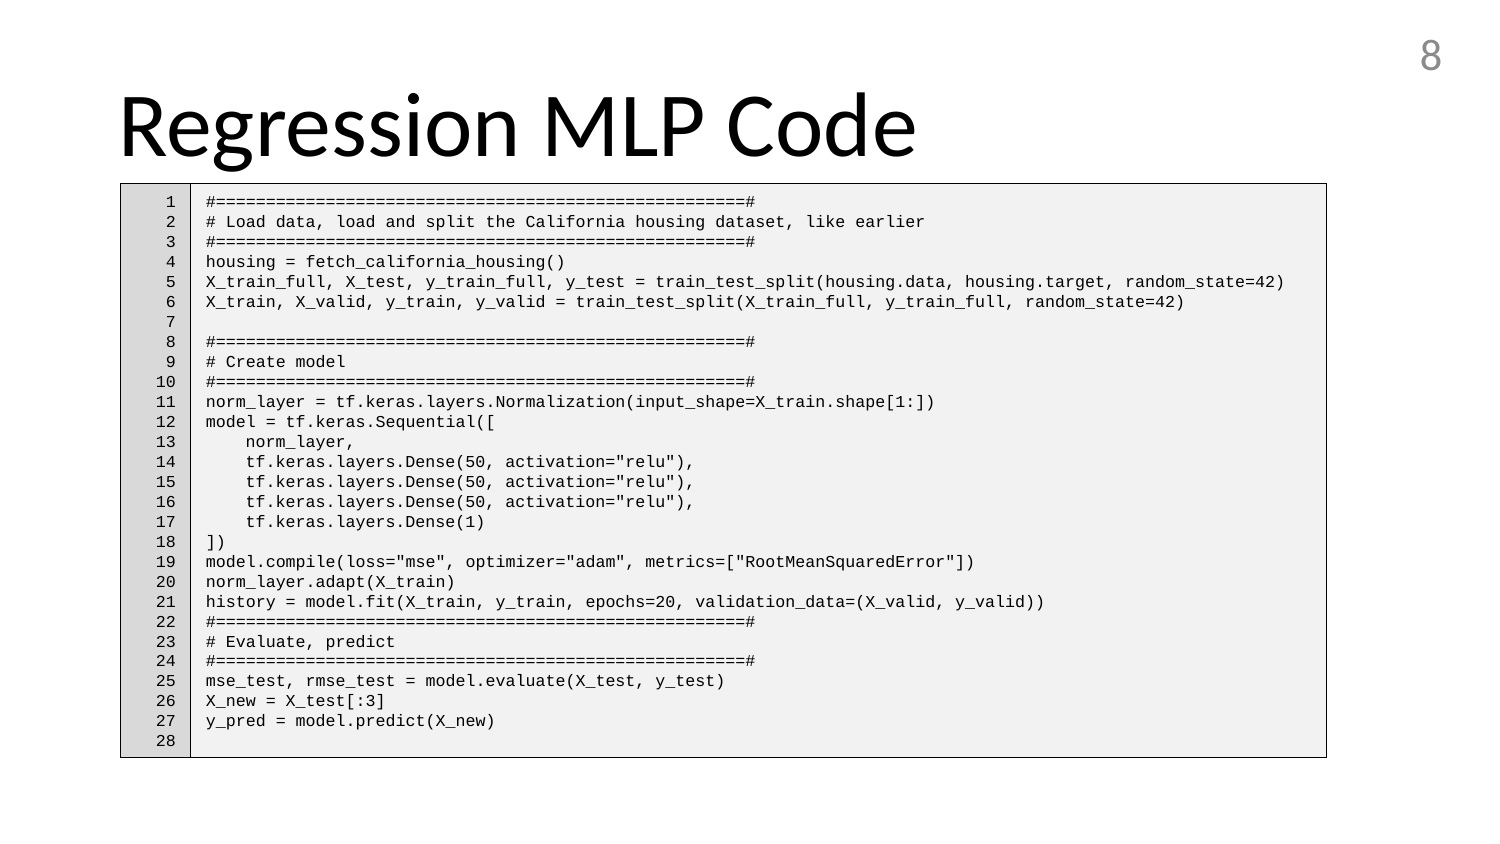

8
# Regression MLP Code
1
2
3
4
5
6
7
8
9
10
11
12
13
14
15
16
17
18
19
20
21
22
23
24
25
26
27
28
#=====================================================#
# Load data, load and split the California housing dataset, like earlier
#=====================================================#
housing = fetch_california_housing()
X_train_full, X_test, y_train_full, y_test = train_test_split(housing.data, housing.target, random_state=42)
X_train, X_valid, y_train, y_valid = train_test_split(X_train_full, y_train_full, random_state=42)

#=====================================================#
# Create model
#=====================================================#
norm_layer = tf.keras.layers.Normalization(input_shape=X_train.shape[1:])
model = tf.keras.Sequential([
    norm_layer,
    tf.keras.layers.Dense(50, activation="relu"),
    tf.keras.layers.Dense(50, activation="relu"),
    tf.keras.layers.Dense(50, activation="relu"),
    tf.keras.layers.Dense(1)
])
model.compile(loss="mse", optimizer="adam", metrics=["RootMeanSquaredError"])
norm_layer.adapt(X_train)
history = model.fit(X_train, y_train, epochs=20, validation_data=(X_valid, y_valid))
#=====================================================#
# Evaluate, predict
#=====================================================#
mse_test, rmse_test = model.evaluate(X_test, y_test)
X_new = X_test[:3]
y_pred = model.predict(X_new)